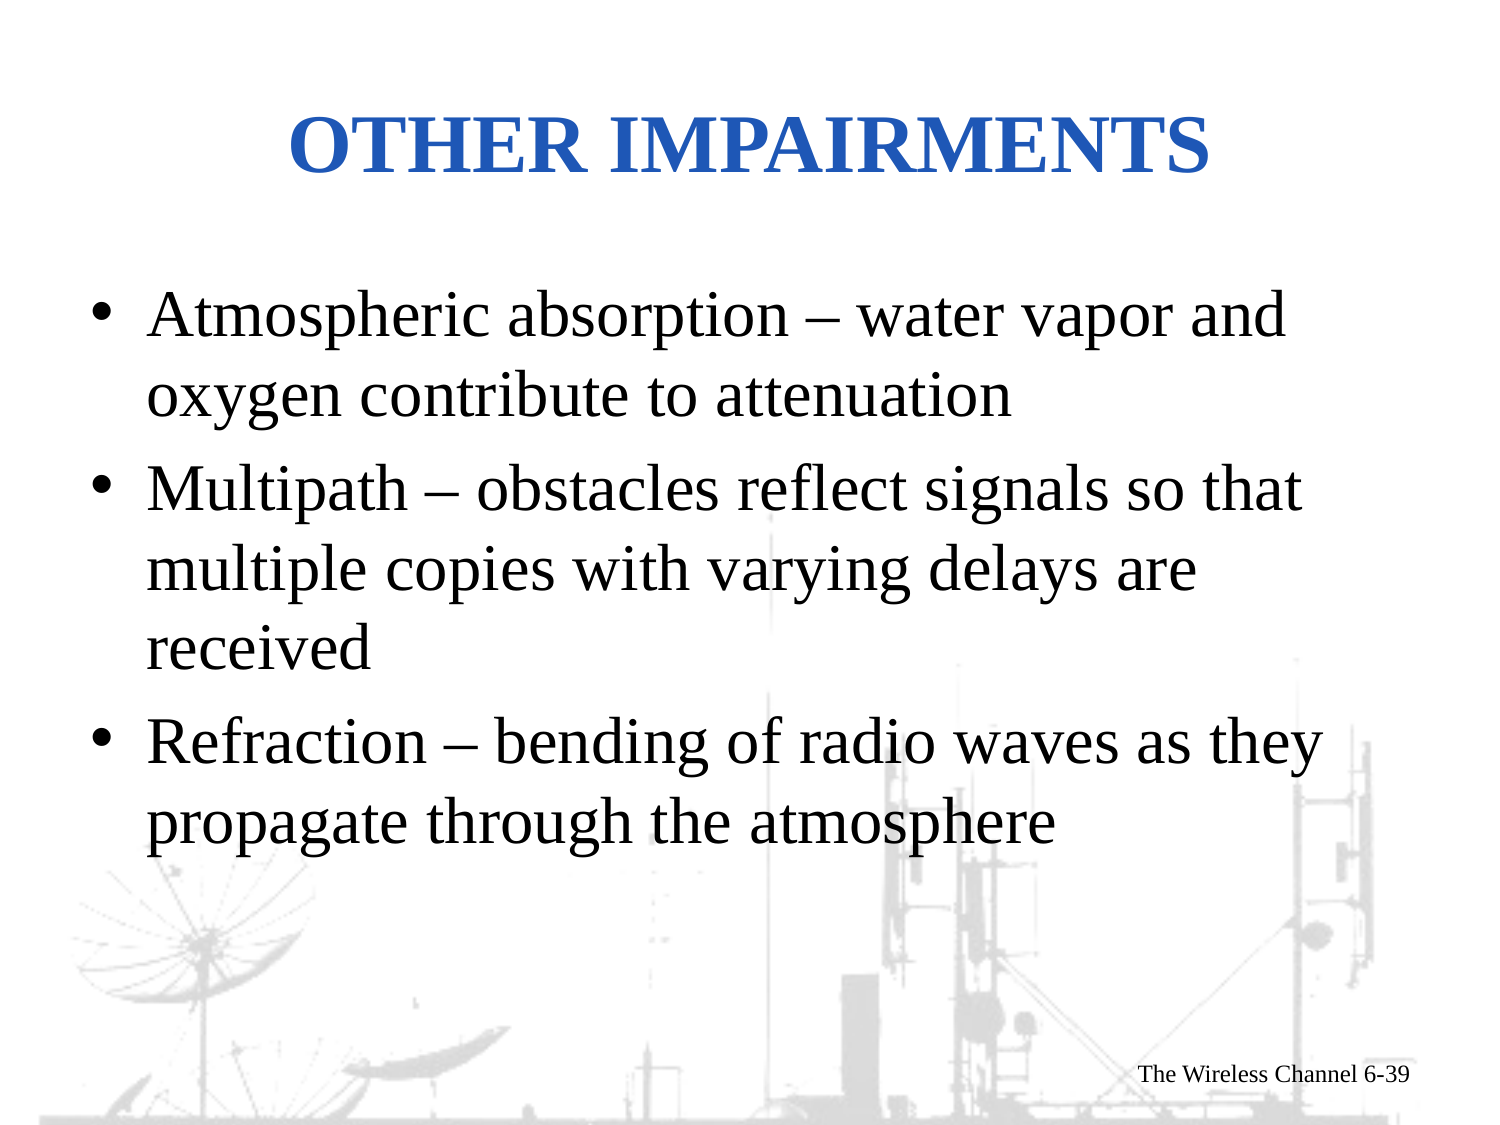

# Other Impairments
Atmospheric absorption – water vapor and oxygen contribute to attenuation
Multipath – obstacles reflect signals so that multiple copies with varying delays are received
Refraction – bending of radio waves as they propagate through the atmosphere

The Wireless Channel 6-39